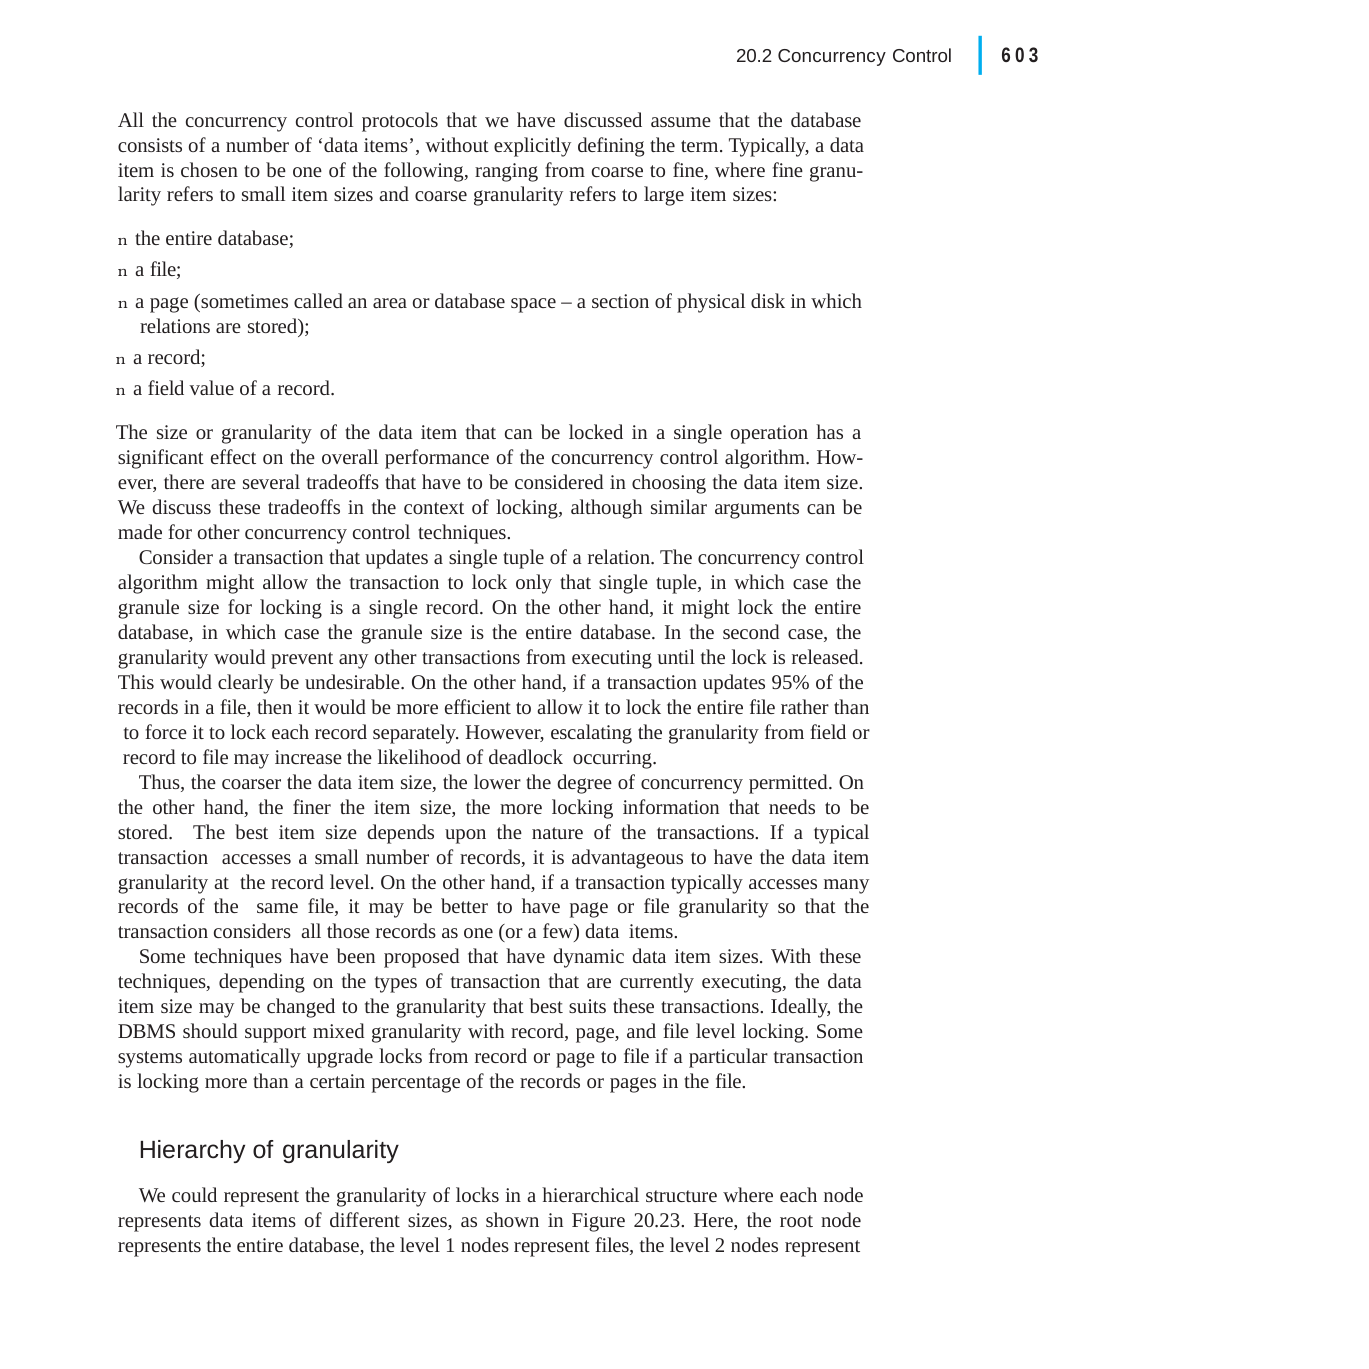

|
603
20.2 Concurrency Control
All the concurrency control protocols that we have discussed assume that the database  consists of a number of ‘data items’, without explicitly defining the term. Typically, a data  item is chosen to be one of the following, ranging from coarse to fine, where fine granu-  larity refers to small item sizes and coarse granularity refers to large item sizes:
n the entire database;
n a file;
n a page (sometimes called an area or database space – a section of physical disk in which  relations are stored);
n a record;
n a field value of a record.
The size or granularity of the data item that can be locked in a single operation has a  significant effect on the overall performance of the concurrency control algorithm. How-  ever, there are several tradeoffs that have to be considered in choosing the data item size.  We discuss these tradeoffs in the context of locking, although similar arguments can be  made for other concurrency control techniques.
Consider a transaction that updates a single tuple of a relation. The concurrency control  algorithm might allow the transaction to lock only that single tuple, in which case the  granule size for locking is a single record. On the other hand, it might lock the entire  database, in which case the granule size is the entire database. In the second case, the  granularity would prevent any other transactions from executing until the lock is released.  This would clearly be undesirable. On the other hand, if a transaction updates 95% of the  records in a file, then it would be more efficient to allow it to lock the entire file rather than  to force it to lock each record separately. However, escalating the granularity from field or  record to file may increase the likelihood of deadlock occurring.
Thus, the coarser the data item size, the lower the degree of concurrency permitted. On  the other hand, the finer the item size, the more locking information that needs to be stored.  The best item size depends upon the nature of the transactions. If a typical transaction  accesses a small number of records, it is advantageous to have the data item granularity at  the record level. On the other hand, if a transaction typically accesses many records of the  same file, it may be better to have page or file granularity so that the transaction considers  all those records as one (or a few) data items.
Some techniques have been proposed that have dynamic data item sizes. With these  techniques, depending on the types of transaction that are currently executing, the data  item size may be changed to the granularity that best suits these transactions. Ideally, the  DBMS should support mixed granularity with record, page, and file level locking. Some  systems automatically upgrade locks from record or page to file if a particular transaction  is locking more than a certain percentage of the records or pages in the file.

Hierarchy of granularity
We could represent the granularity of locks in a hierarchical structure where each node  represents data items of different sizes, as shown in Figure 20.23. Here, the root node  represents the entire database, the level 1 nodes represent files, the level 2 nodes represent